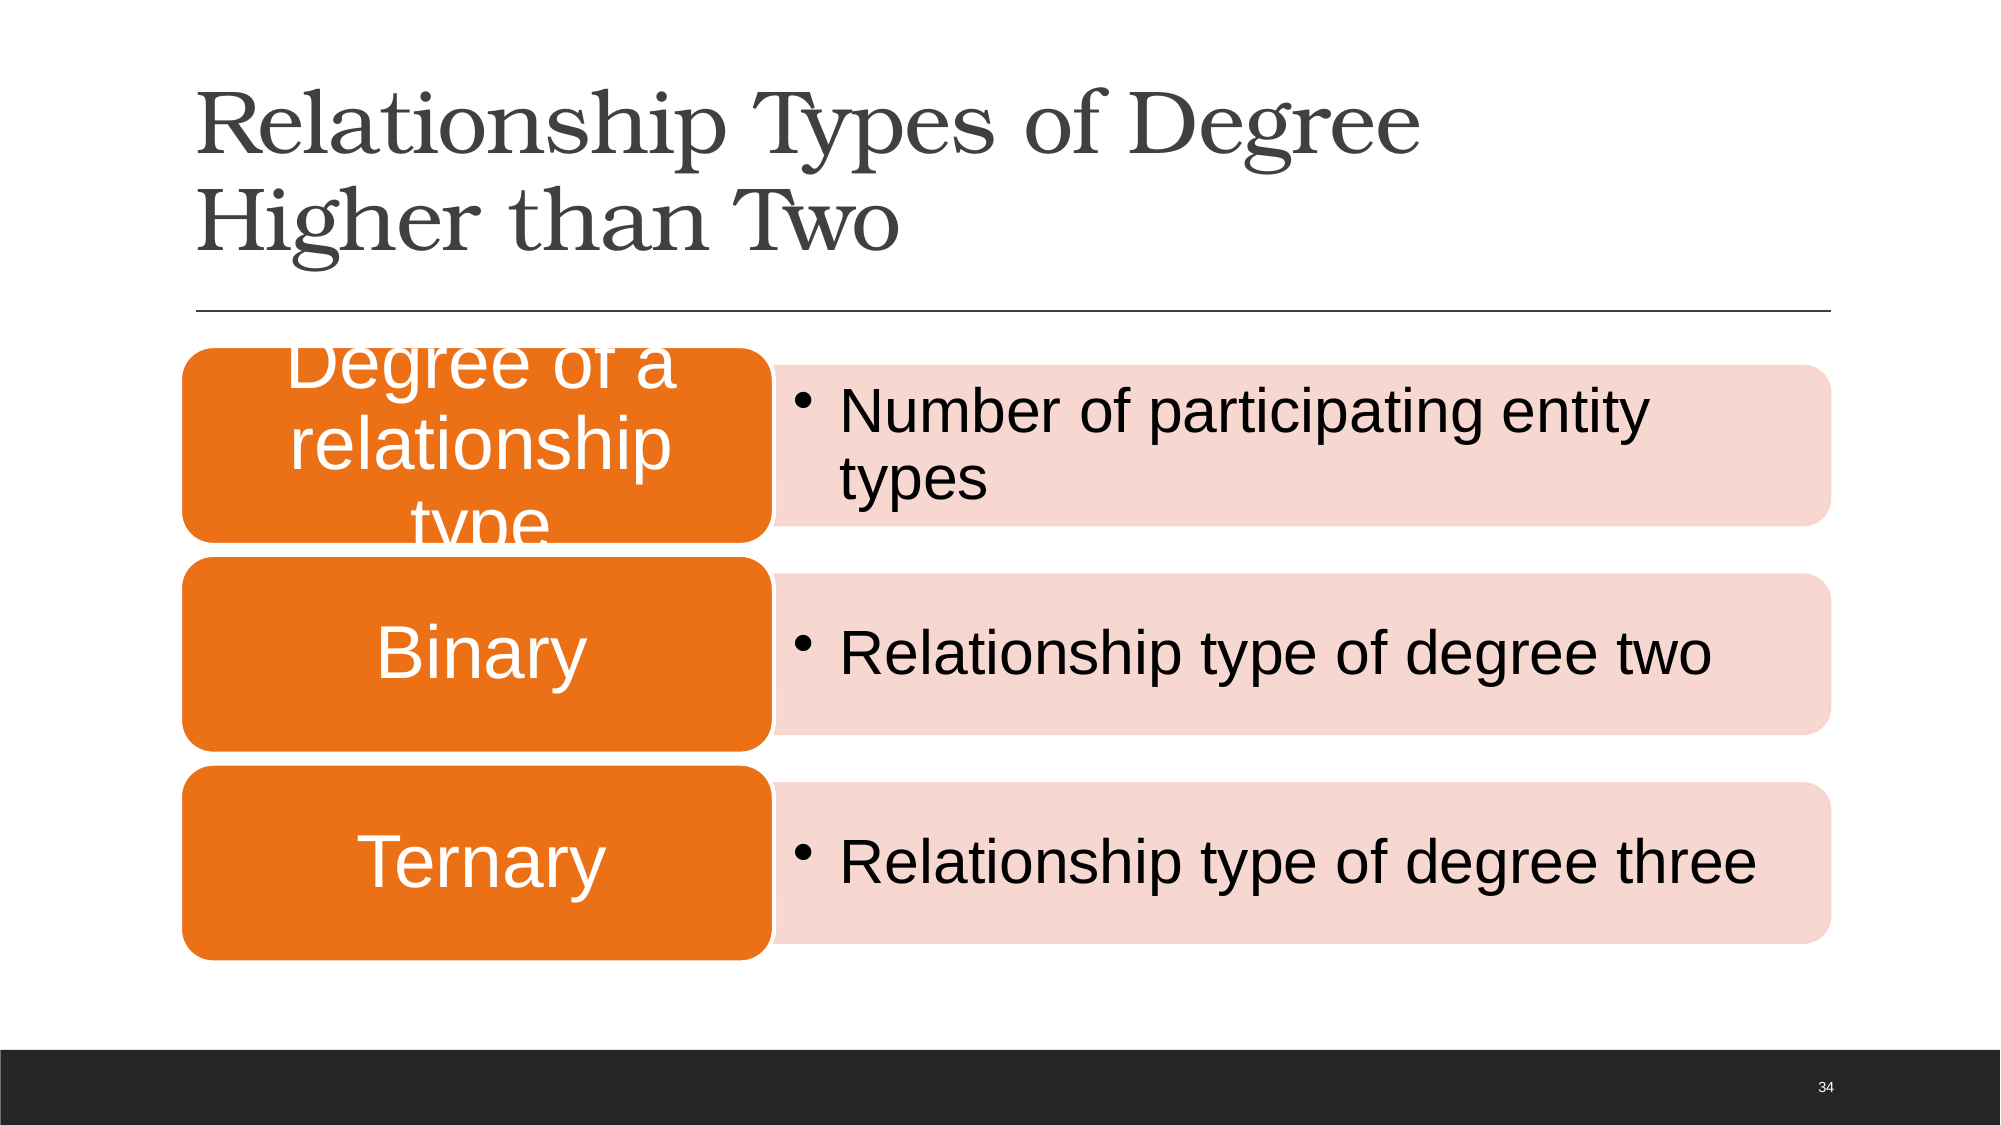

# Relationship Types of Degree
Higher than Two
Number of participating entity types
Degree of a relationship type
Relationship type of degree two
Binary
Relationship type of degree three
Ternary
34